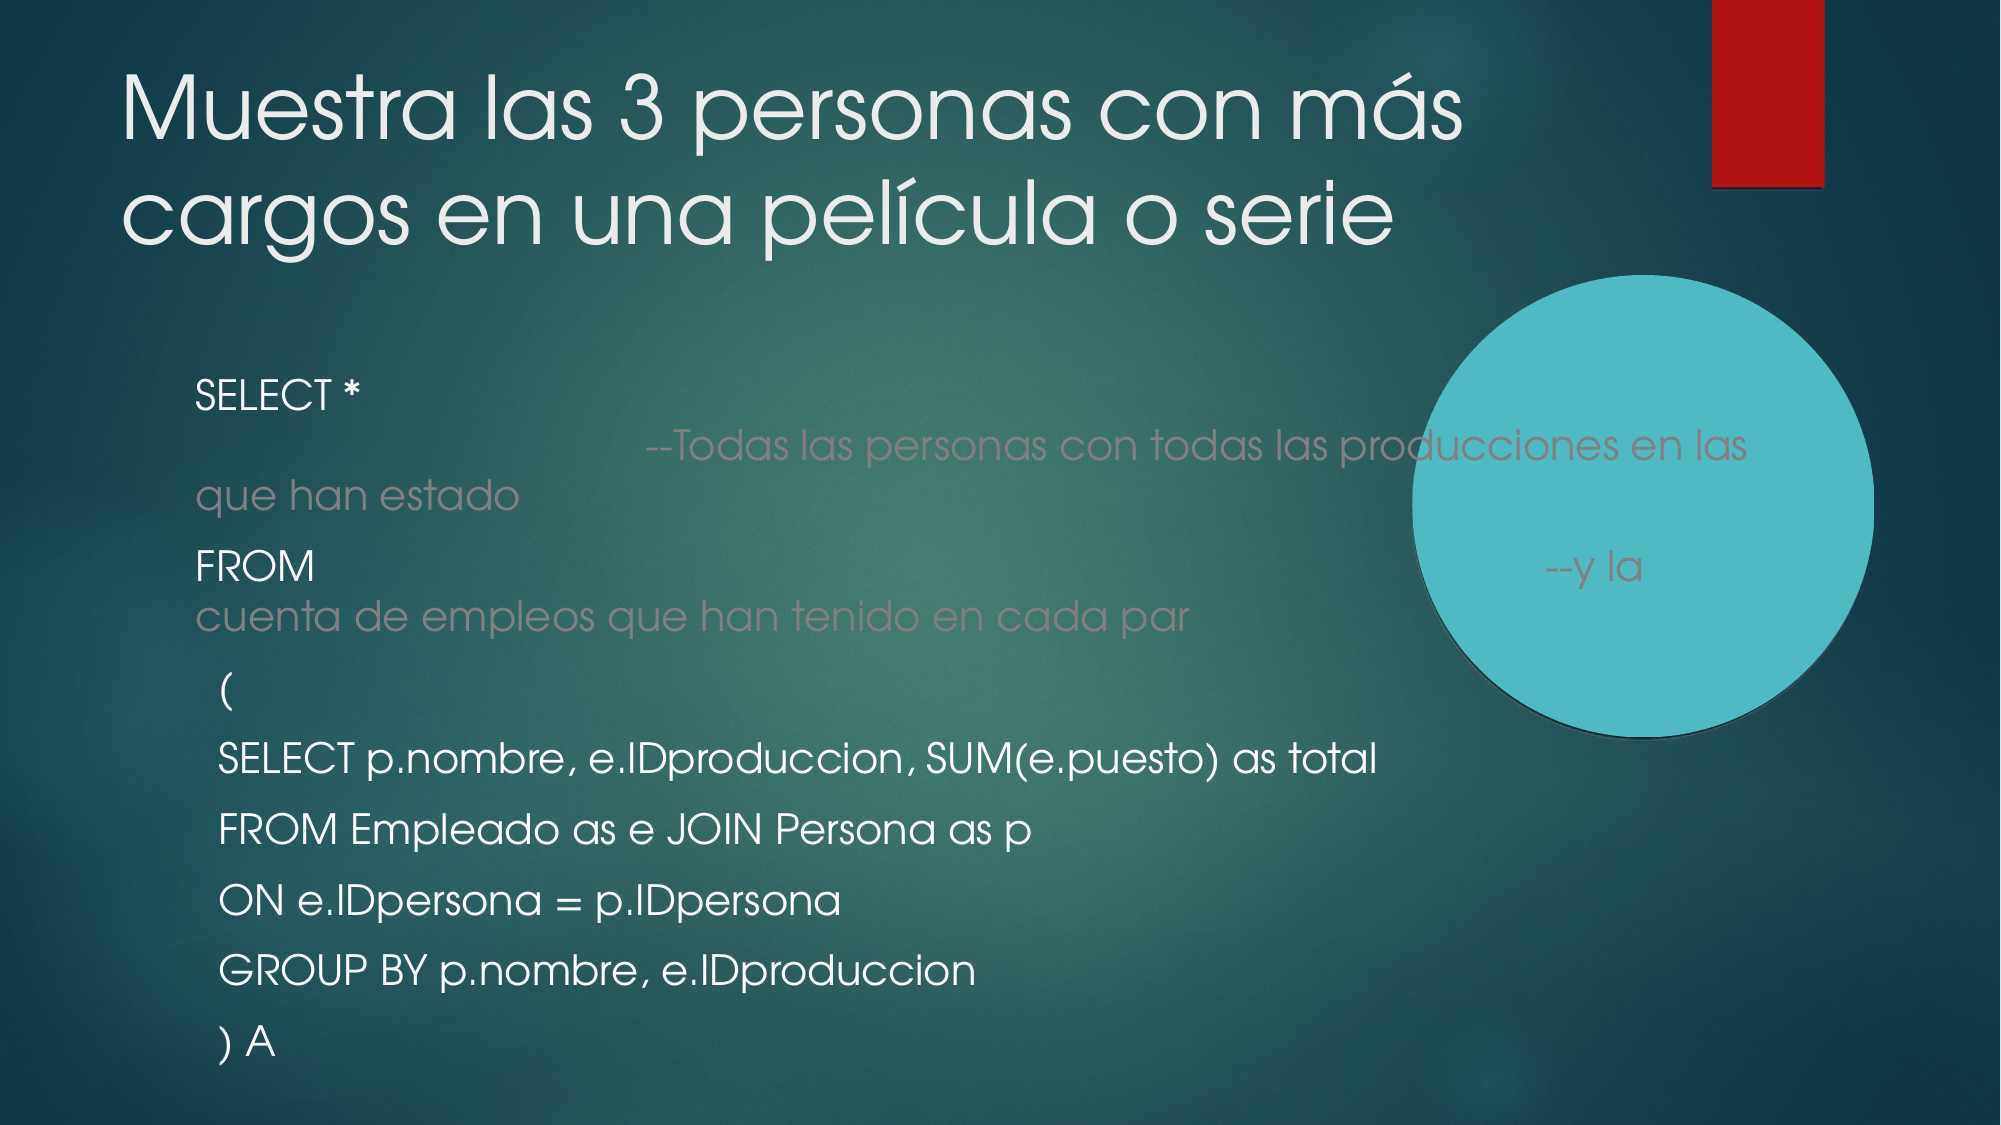

Muestra las 3 personas con más cargos en una película o serie
SELECT *							 	 	 	 	 	--Todas las personas con todas las producciones en las que han estado
FROM				 	 	 	 	 	--y la cuenta de empleos que han tenido en cada par
  (
  SELECT p.nombre, e.IDproduccion, SUM(e.puesto) as total
  FROM Empleado as e JOIN Persona as p
  ON e.IDpersona = p.IDpersona
  GROUP BY p.nombre, e.IDproduccion
  ) A

SELECT DISTINCT A.nombre, A.IDproduccion, A.total	--Coge la primera ocurrencia de tres personas de la lista
FROM A															  					 								  				 	 	 	 	 	--ordenada por numero de empleos en una misma produccion
ORDER BY A.total DESC
WHERE rownum <= 3